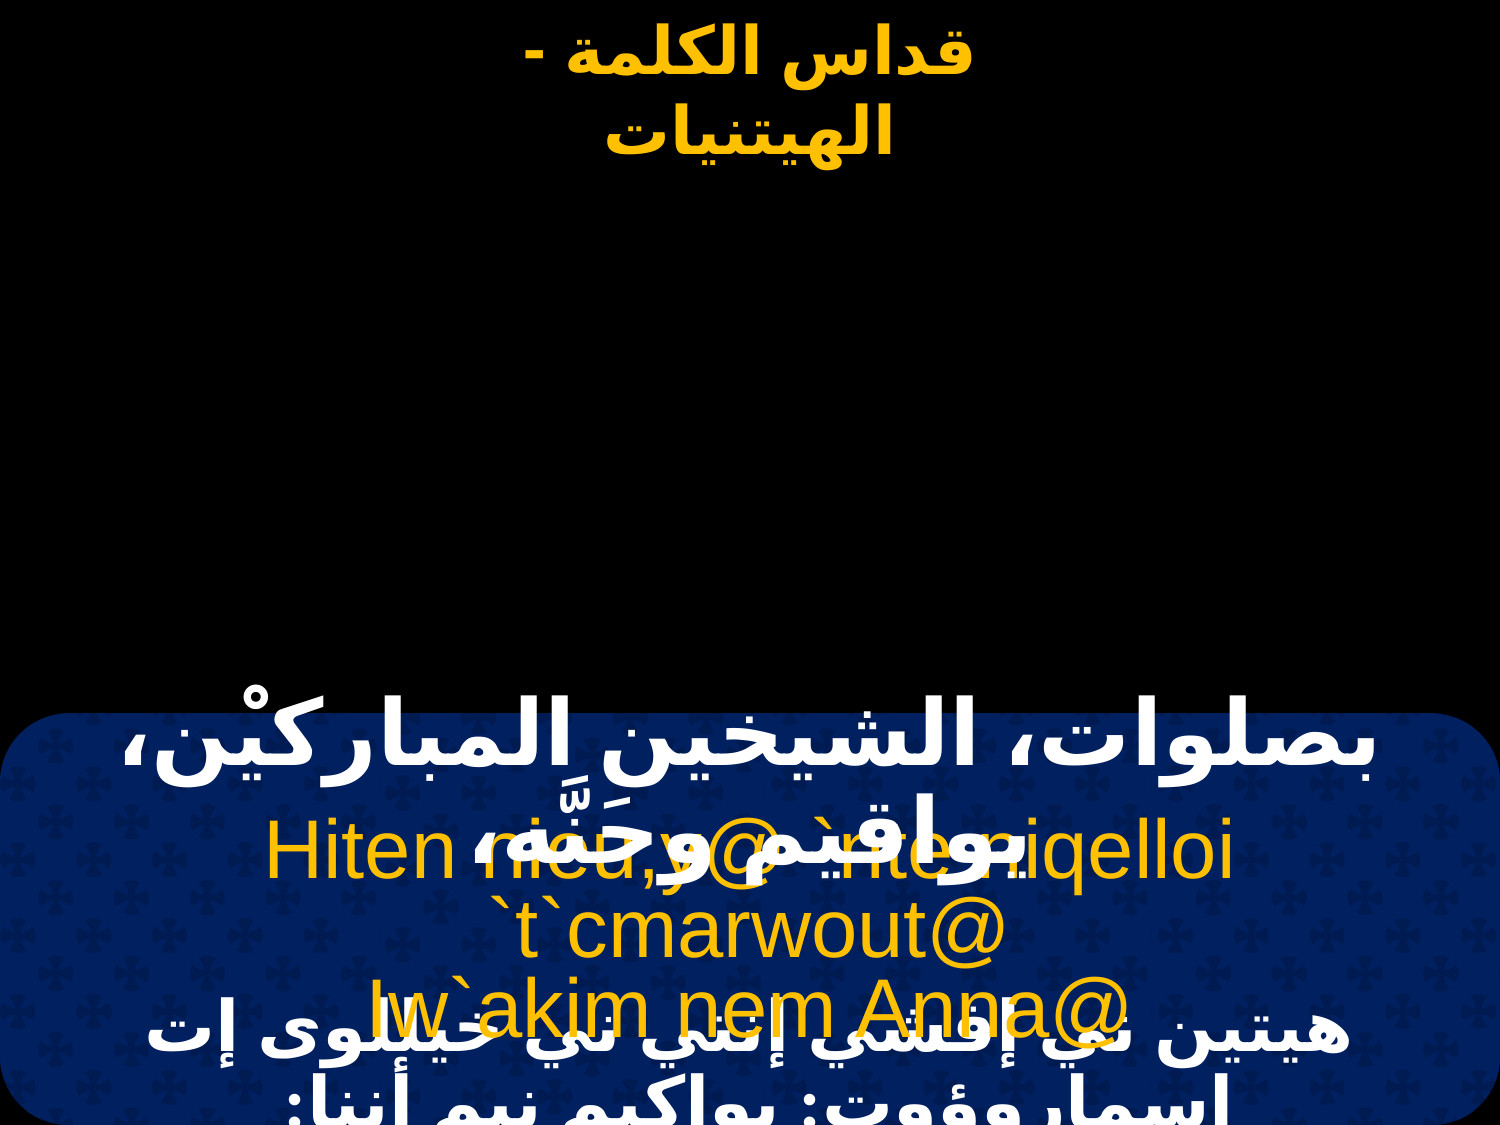

# يواقيم وحنه
بصلوات، الشيخين المباركيْن، يواقيم وحَنَّه،
Hiten nieu,y@ `nte niqelloi `t`cmarwout@
 Iw`akim nem Anna@
هيتين ني إفشي إنتي ني خيللوى إت إسماروؤوت: يواكيم نيم أننا: